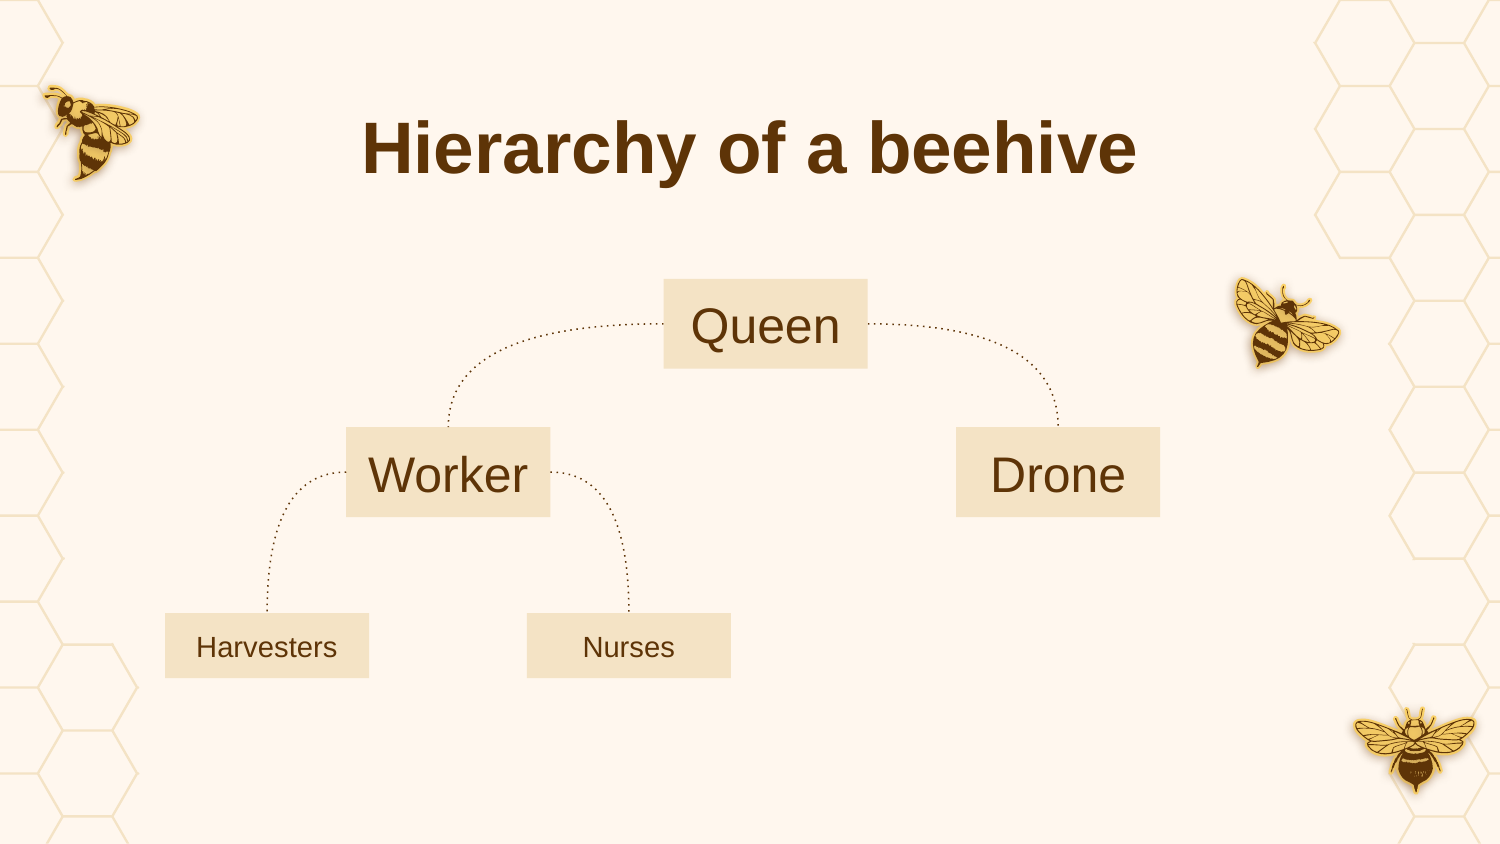

# Hierarchy of a beehive
Queen

Worker
Drone
Harvesters
Nurses